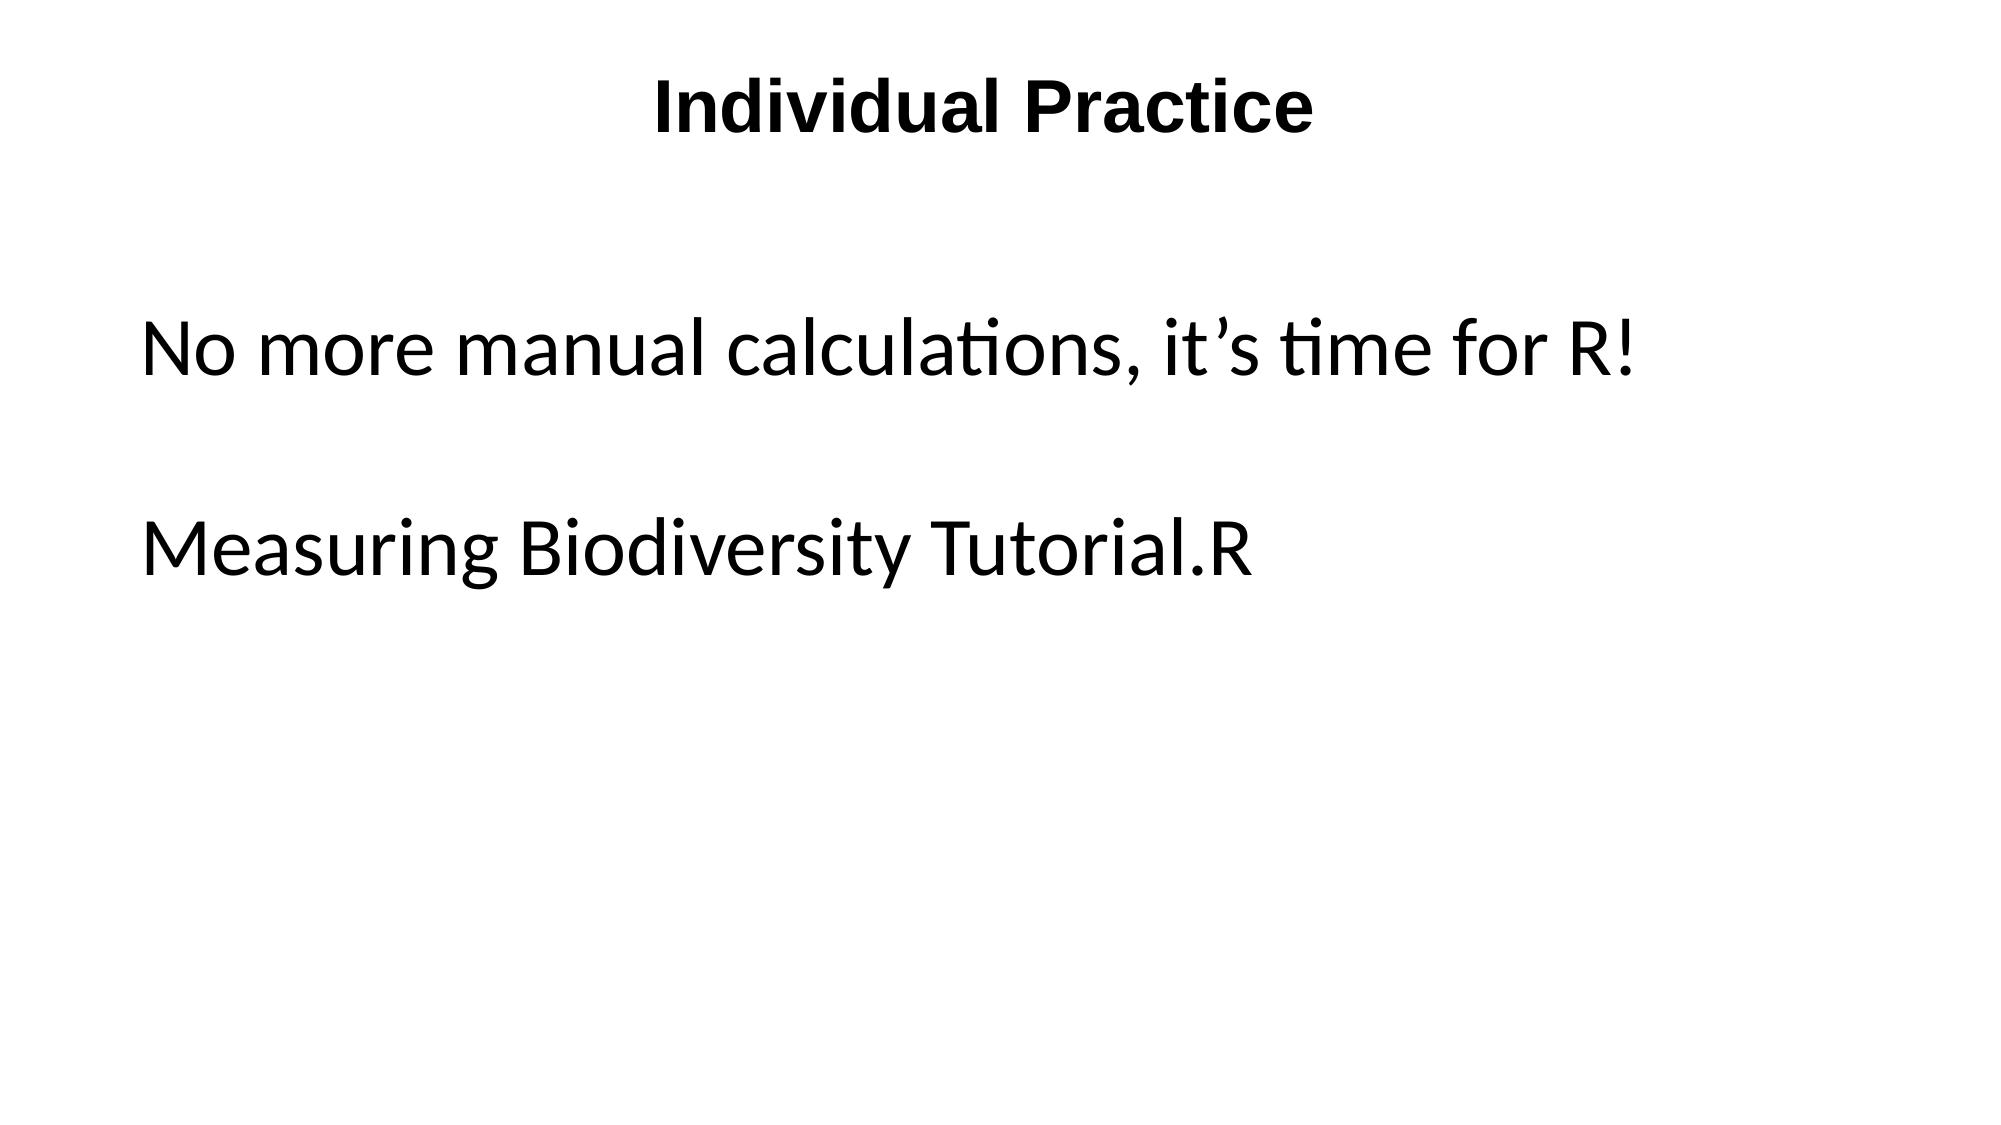

Individual Practice
No more manual calculations, it’s time for R!

Measuring Biodiversity Tutorial.R